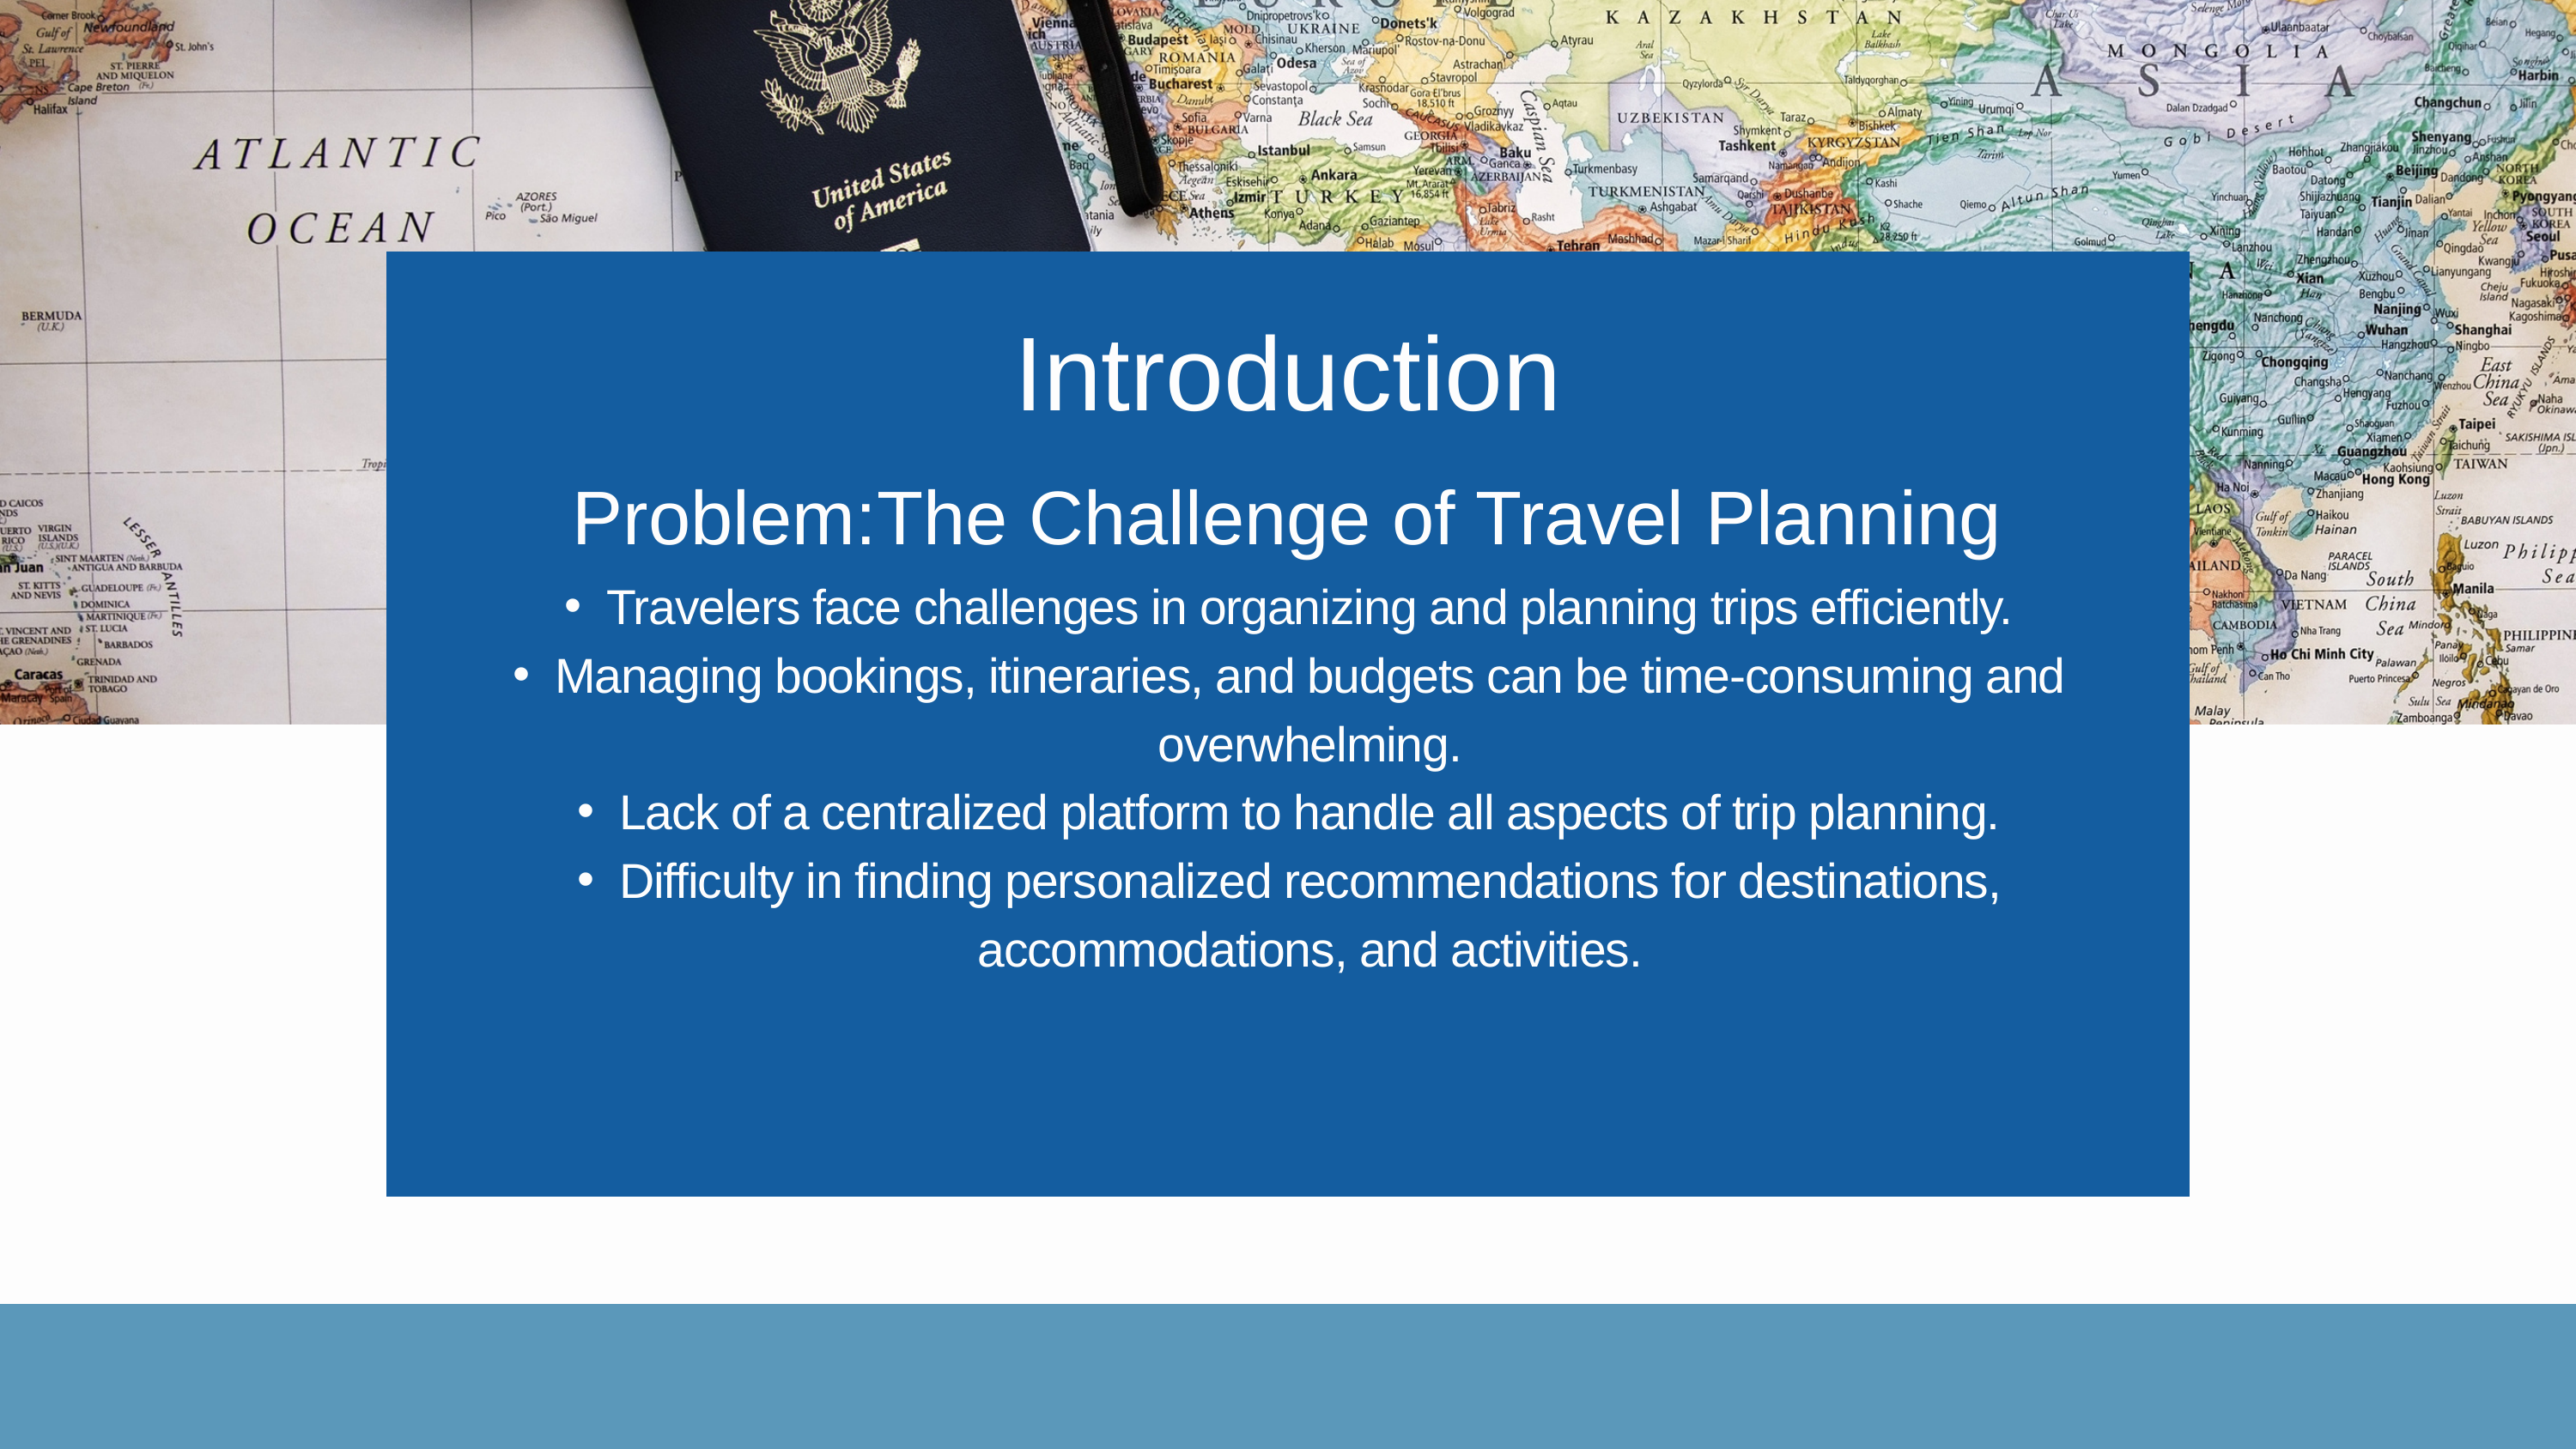

Introduction
Problem:The Challenge of Travel Planning

Travelers face challenges in organizing and planning trips efficiently.
Managing bookings, itineraries, and budgets can be time-consuming and overwhelming.
Lack of a centralized platform to handle all aspects of trip planning.
Difficulty in finding personalized recommendations for destinations, accommodations, and activities.